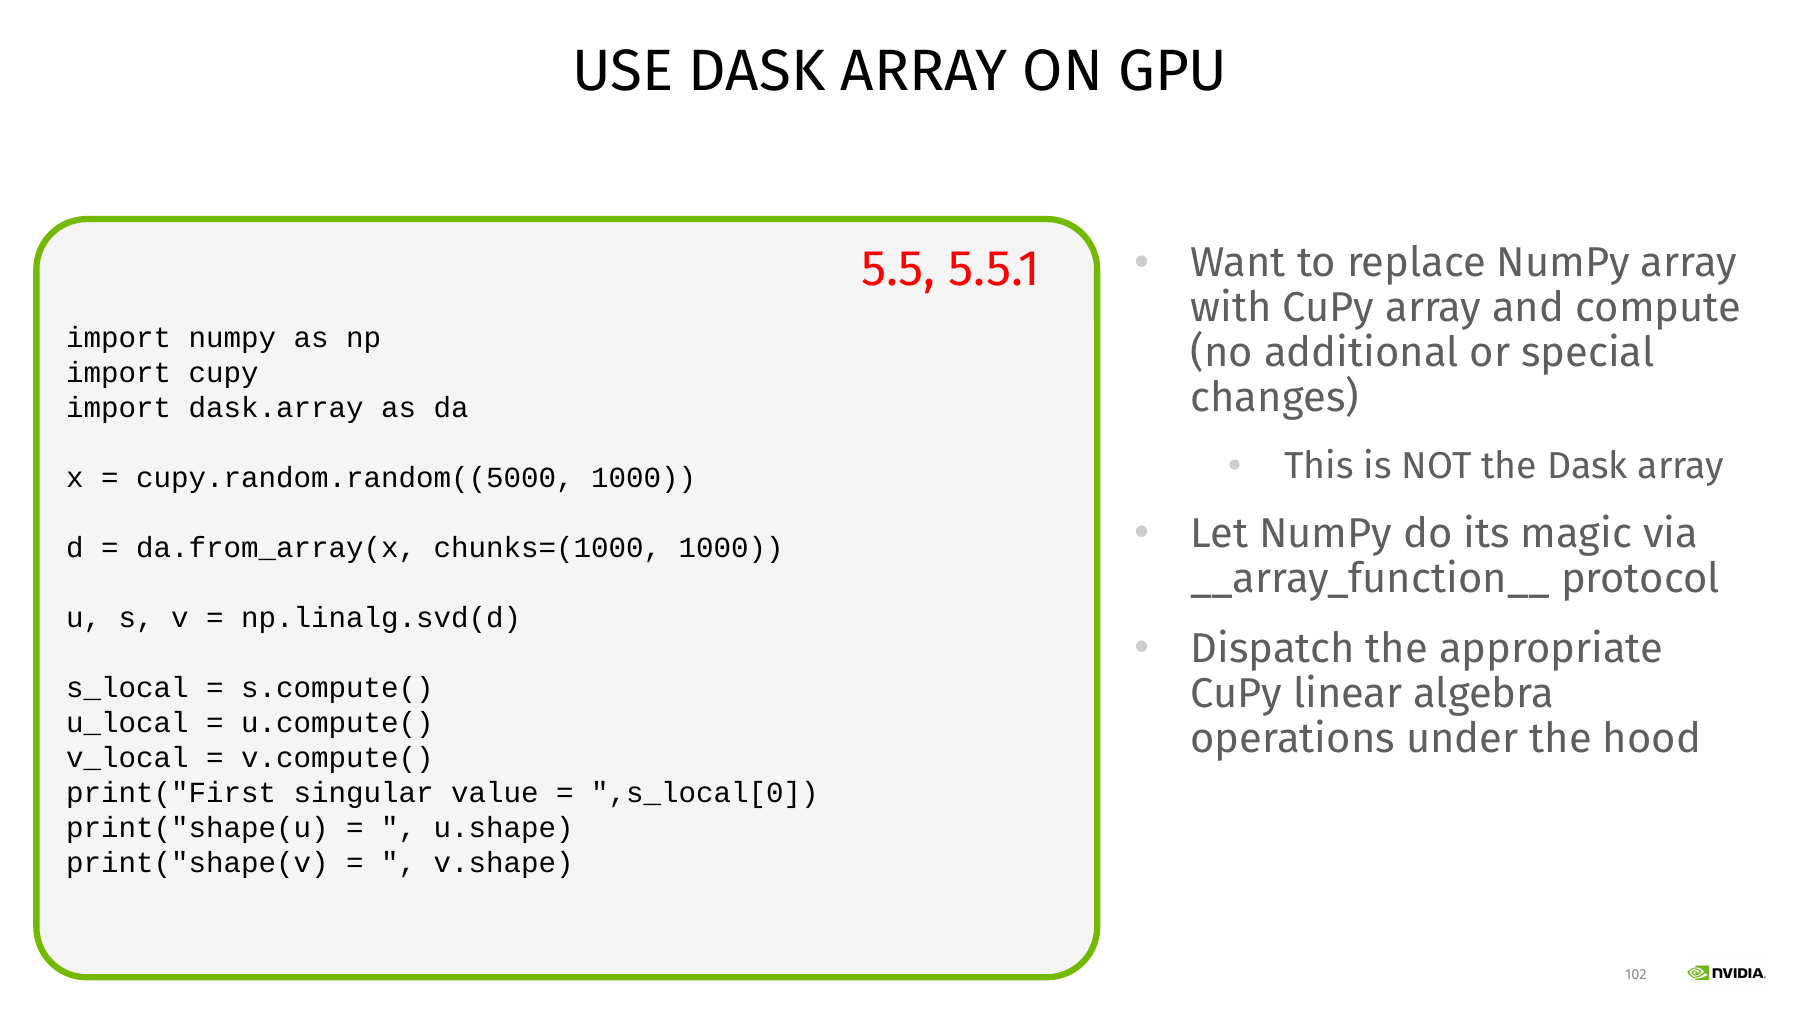

# Use Dask Array on GPU
import numpy as np
import cupy
import dask.array as da

x = cupy.random.random((5000, 1000))

d = da.from_array(x, chunks=(1000, 1000))

u, s, v = np.linalg.svd(d)

s_local = s.compute()
u_local = u.compute()
v_local = v.compute()
print("First singular value = ",s_local[0])
print("shape(u) = ", u.shape)
print("shape(v) = ", v.shape)
Want to replace NumPy array with CuPy array and compute (no additional or special changes)
This is NOT the Dask array
Let NumPy do its magic via __array_function__ protocol
Dispatch the appropriate CuPy linear algebra operations under the hood
5.5, 5.5.1